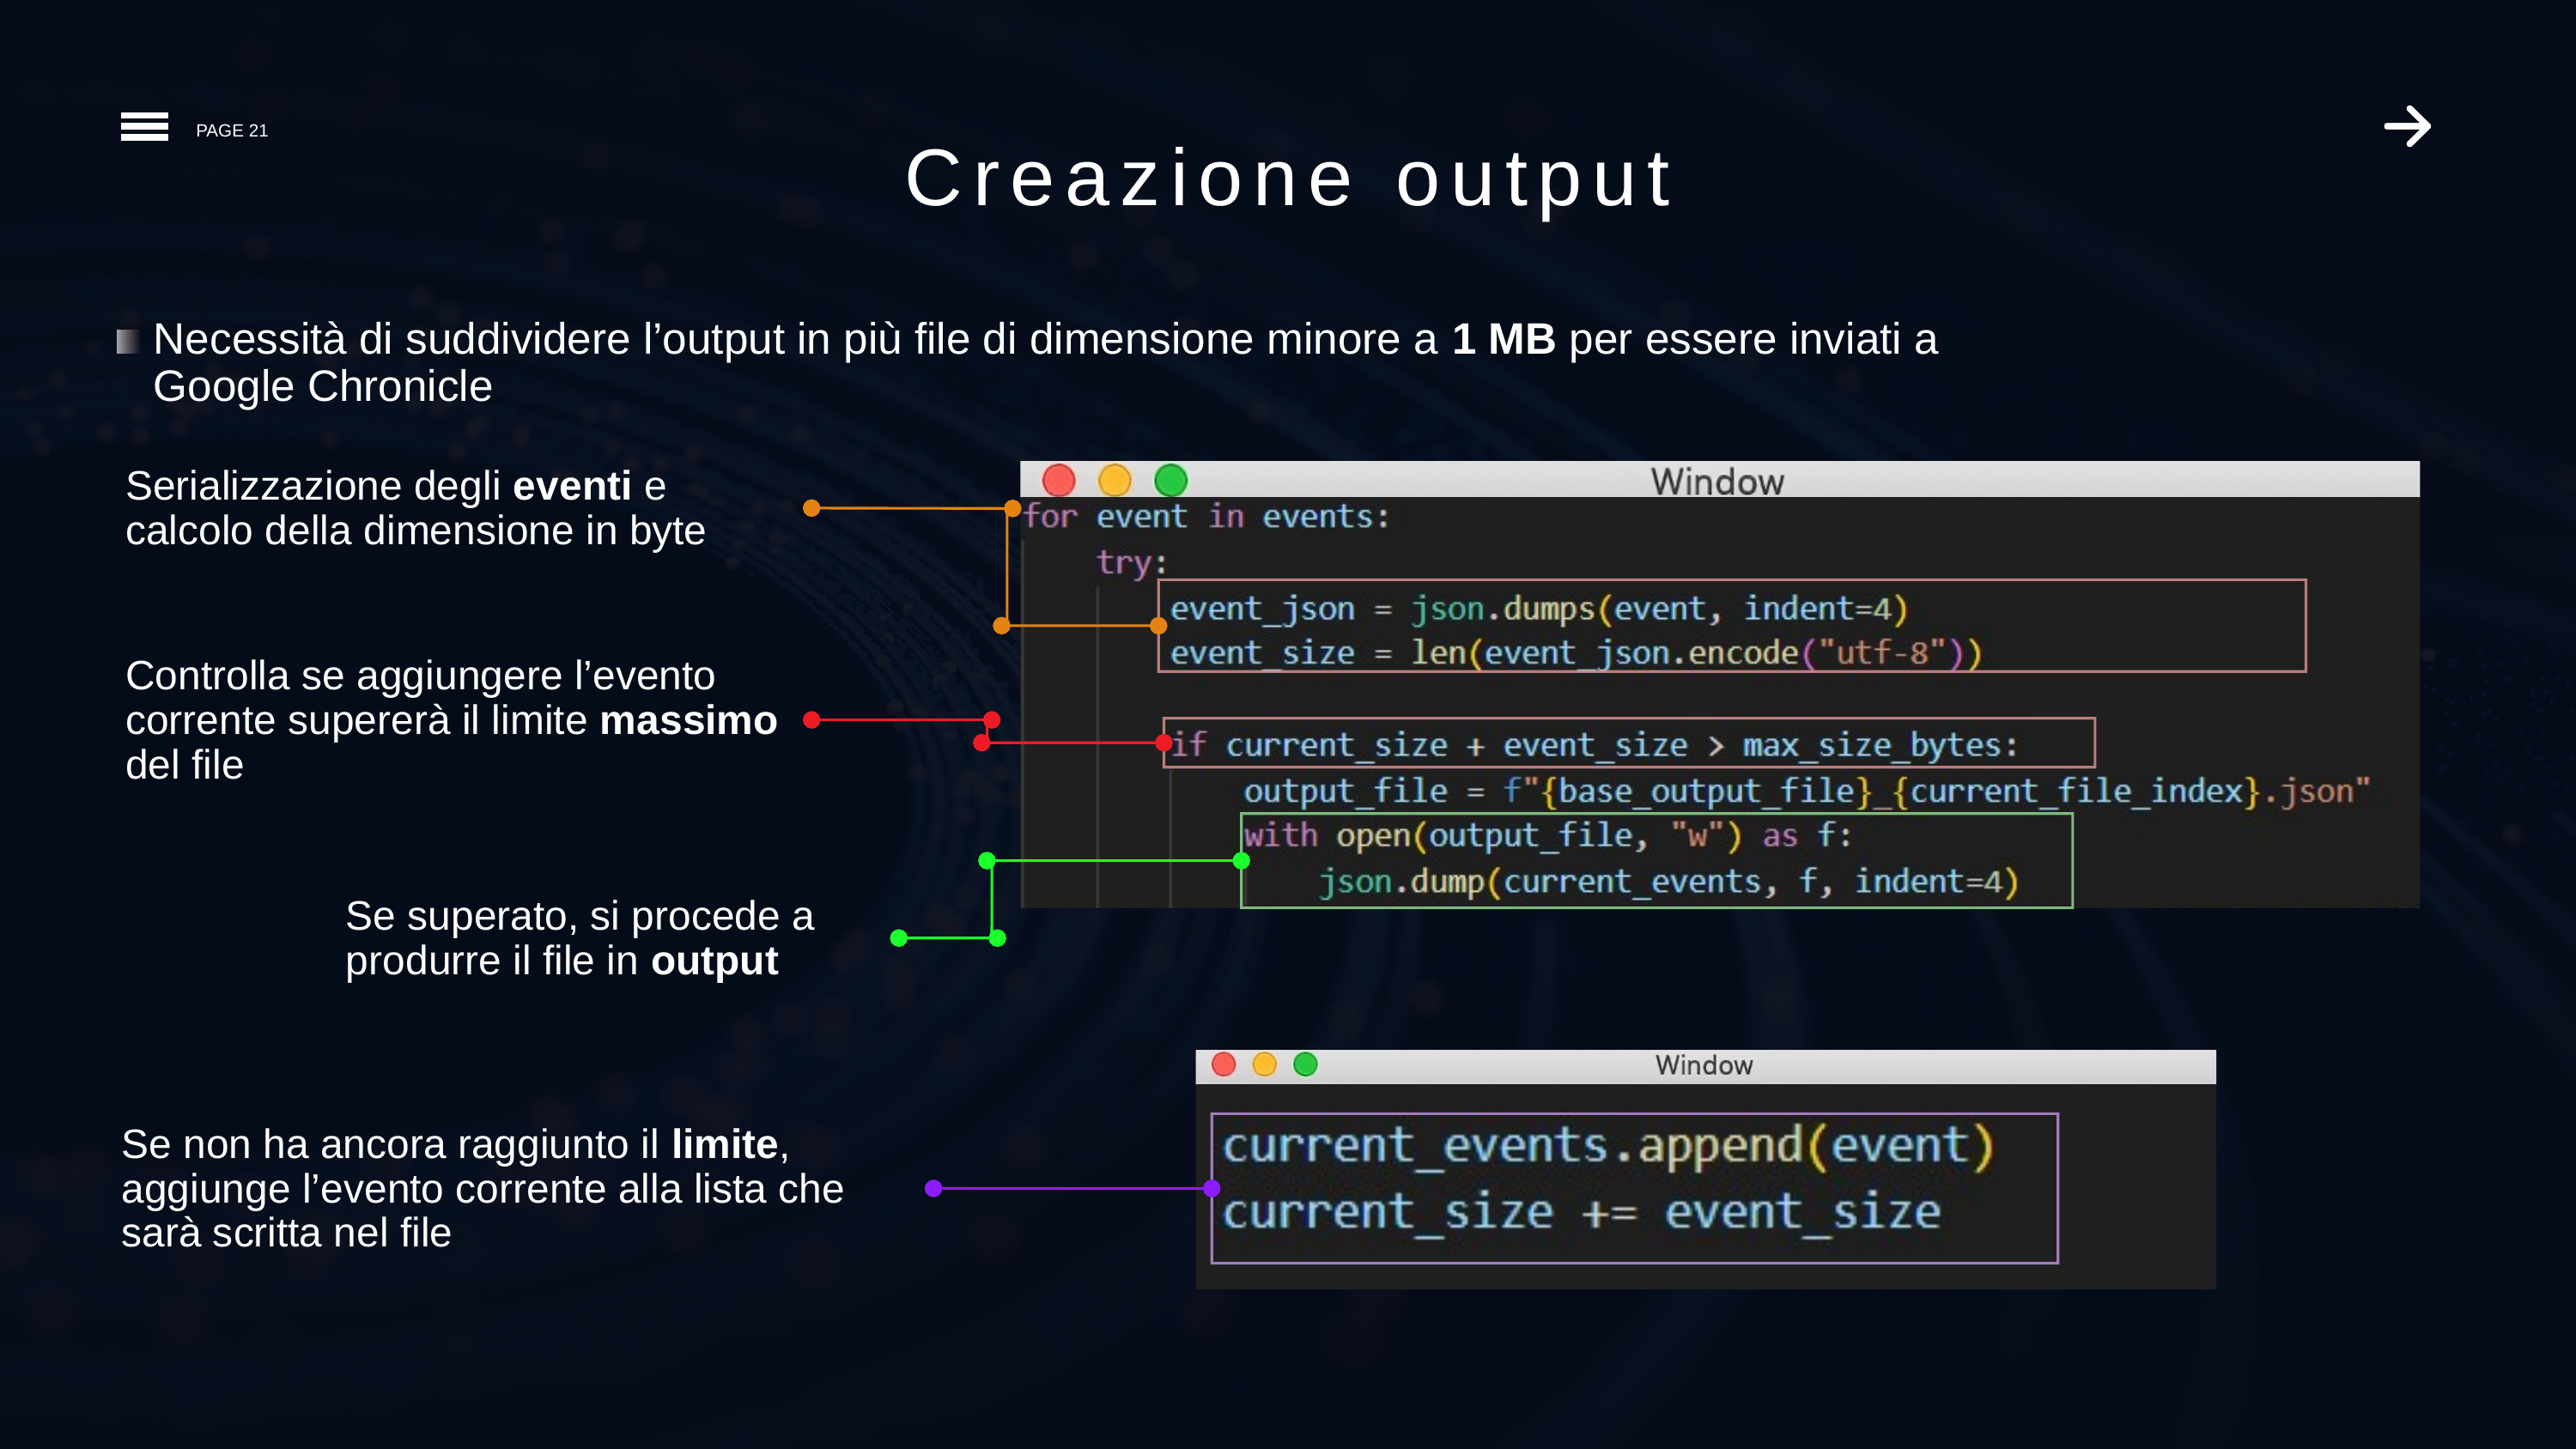

PAGE 21
Creazione output
Necessità di suddividere l’output in più file di dimensione minore a 1 MB per essere inviati a
Google Chronicle

Serializzazione degli eventi e
calcolo della dimensione in byte

Controlla se aggiungere l’evento corrente supererà il limite massimo del file

Se superato, si procede a produrre il file in output

Se non ha ancora raggiunto il limite, aggiunge l’evento corrente alla lista che sarà scritta nel file